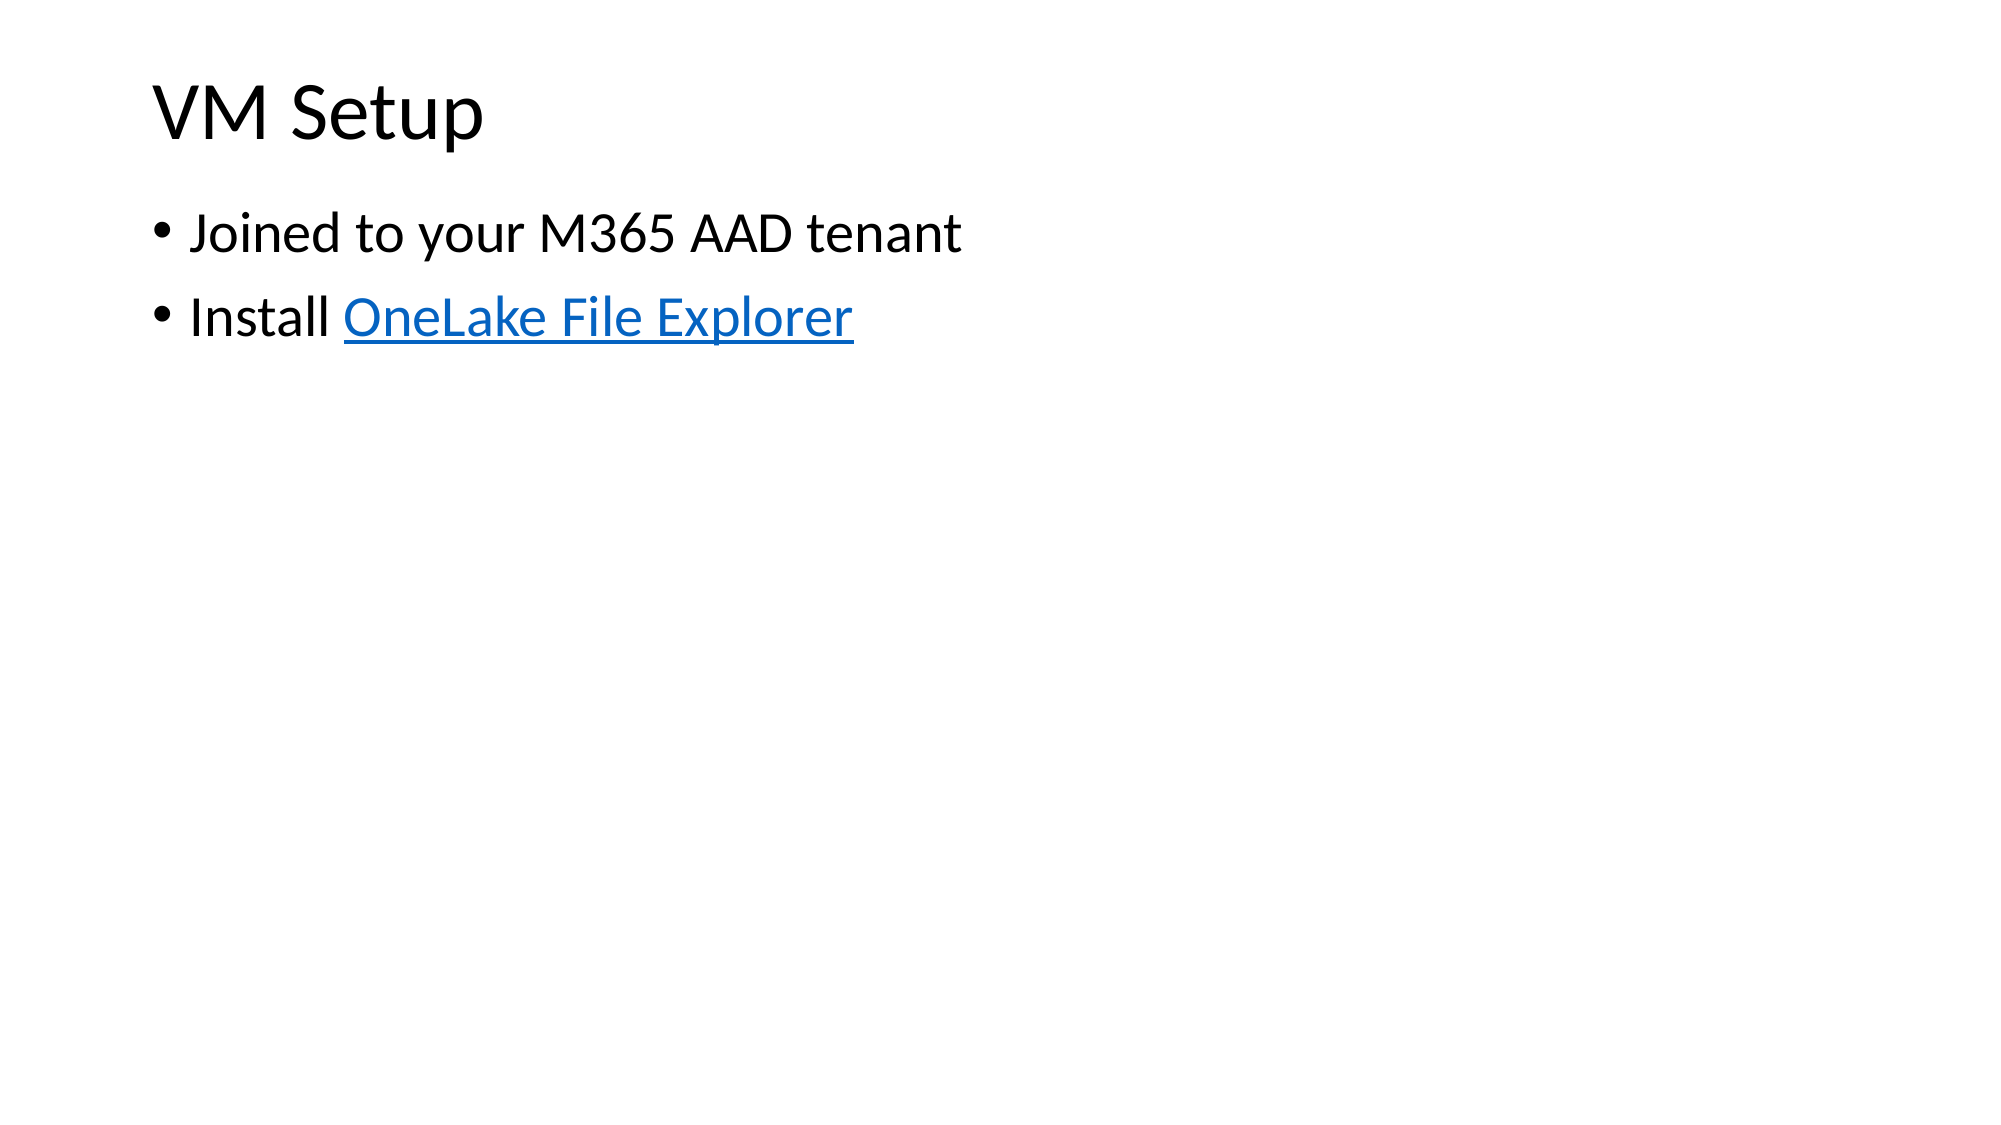

# VM Setup
Joined to your M365 AAD tenant
Install OneLake File Explorer